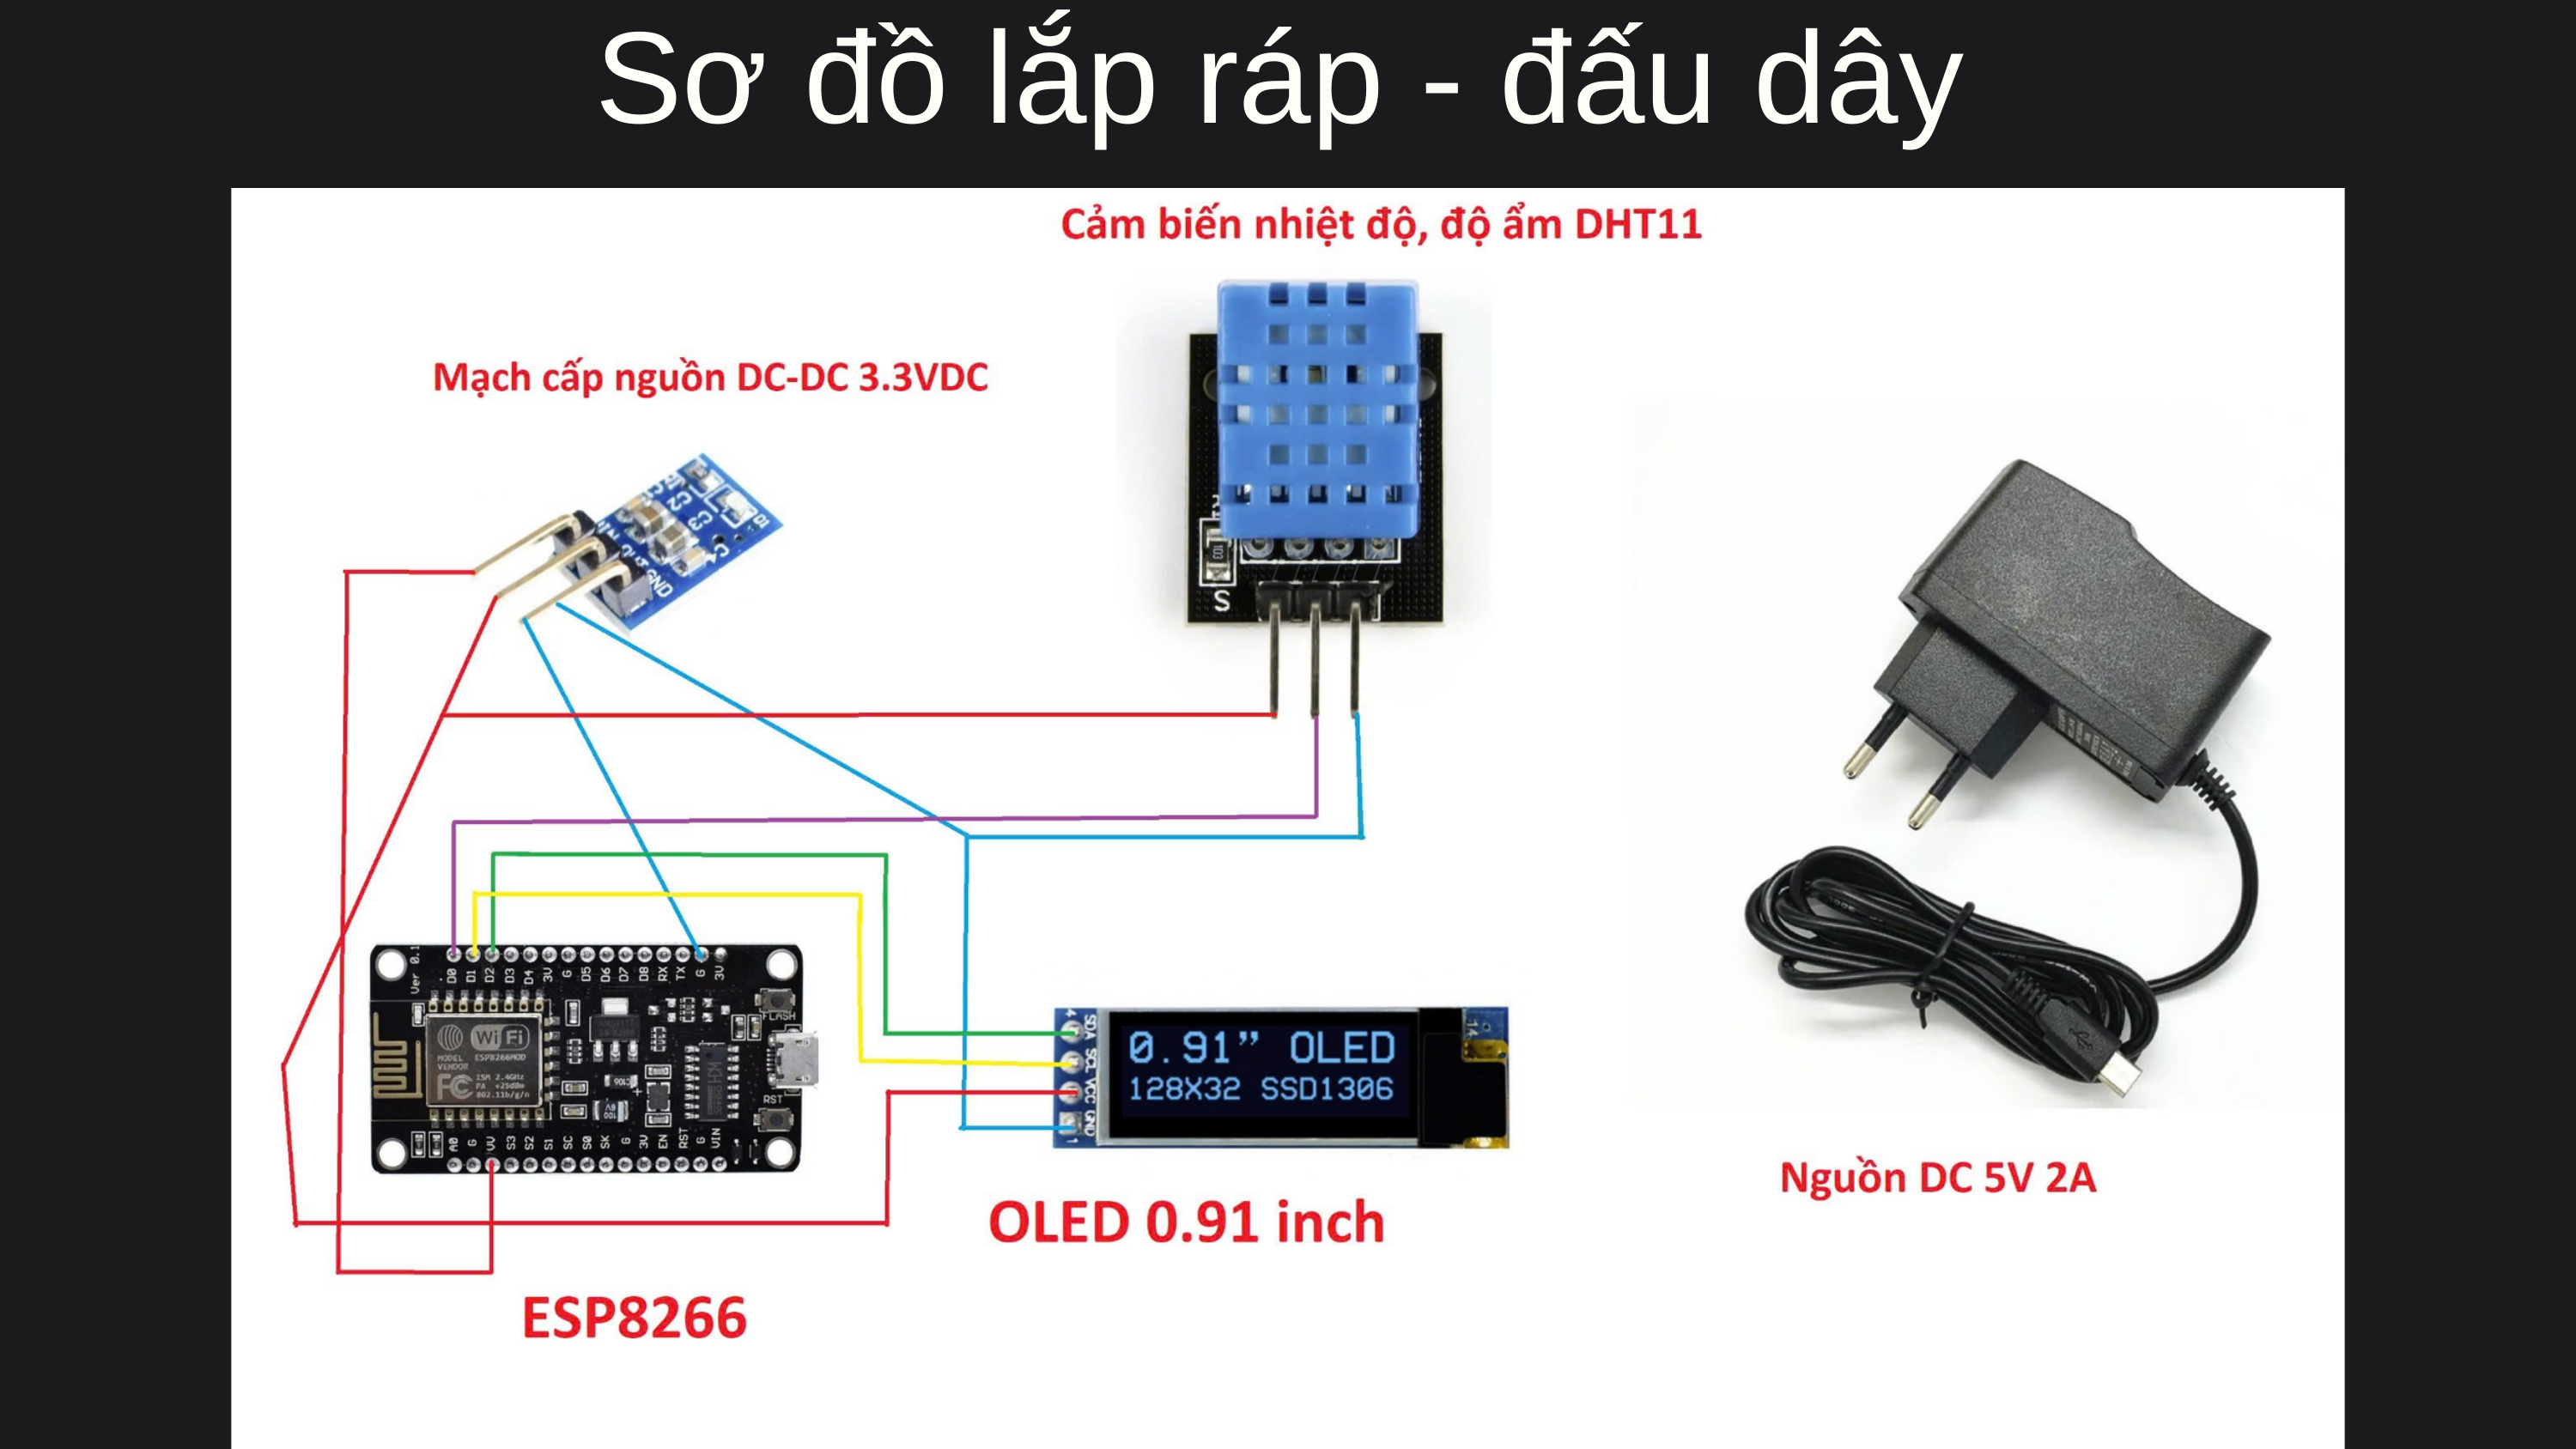

Sơ đồ lắp ráp - đấu dây